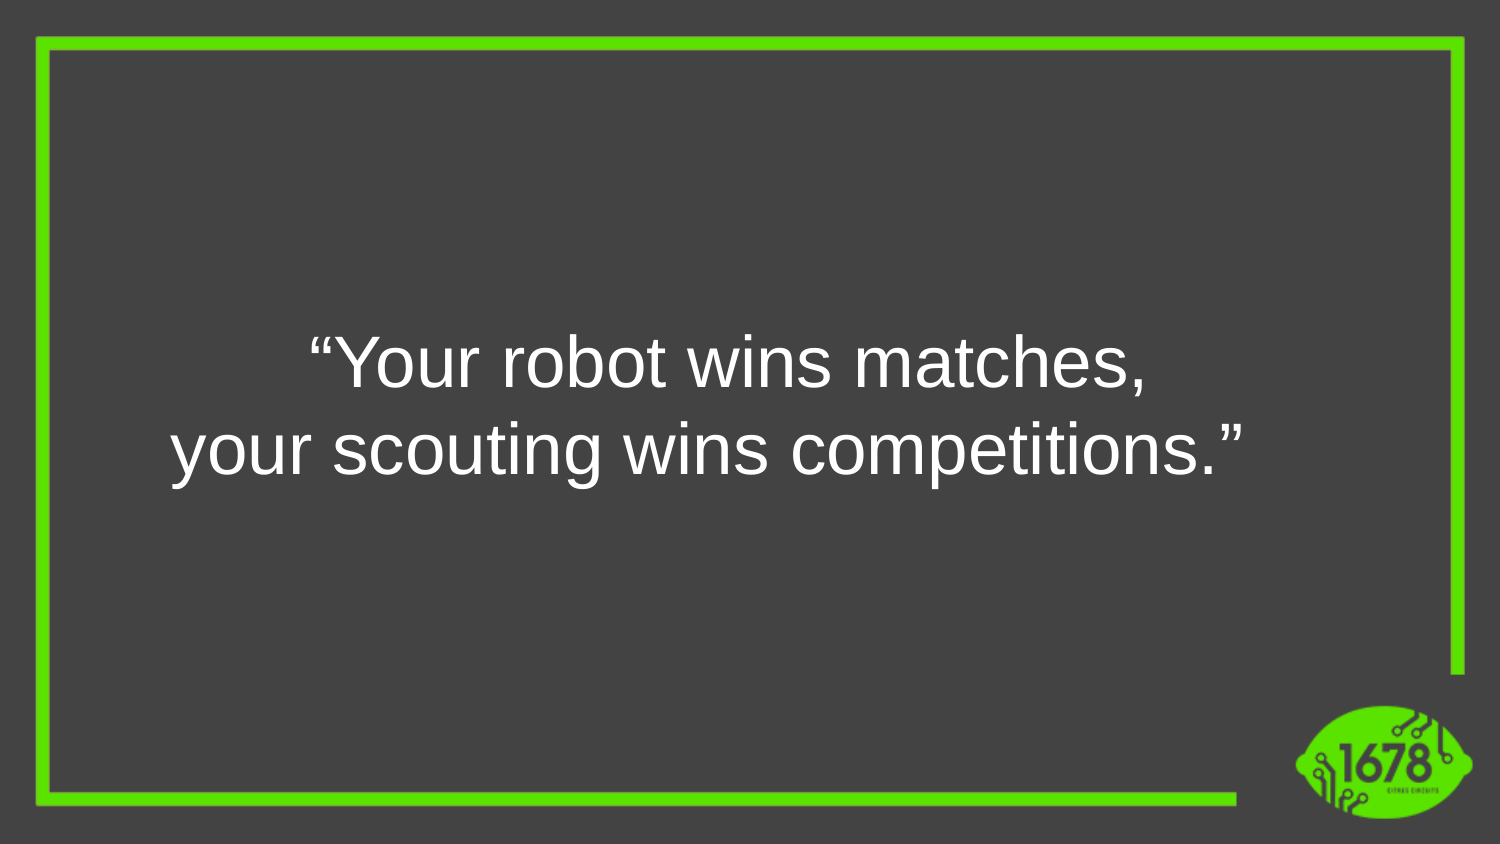

“Your robot wins matches,
your scouting wins competitions.”